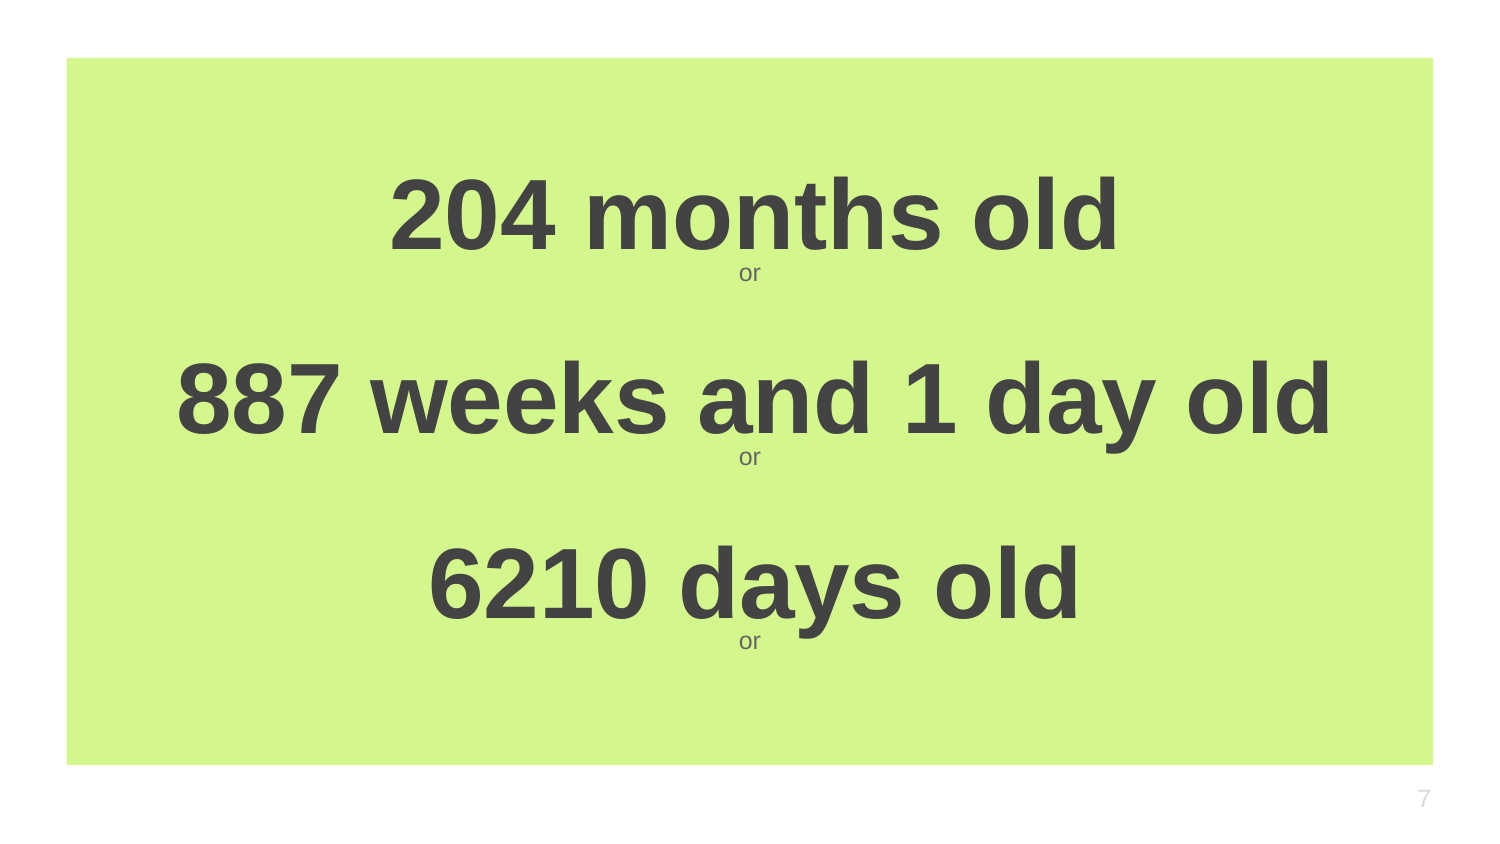

# 204 months old
or
887 weeks and 1 day old
or
6210 days old
or
7